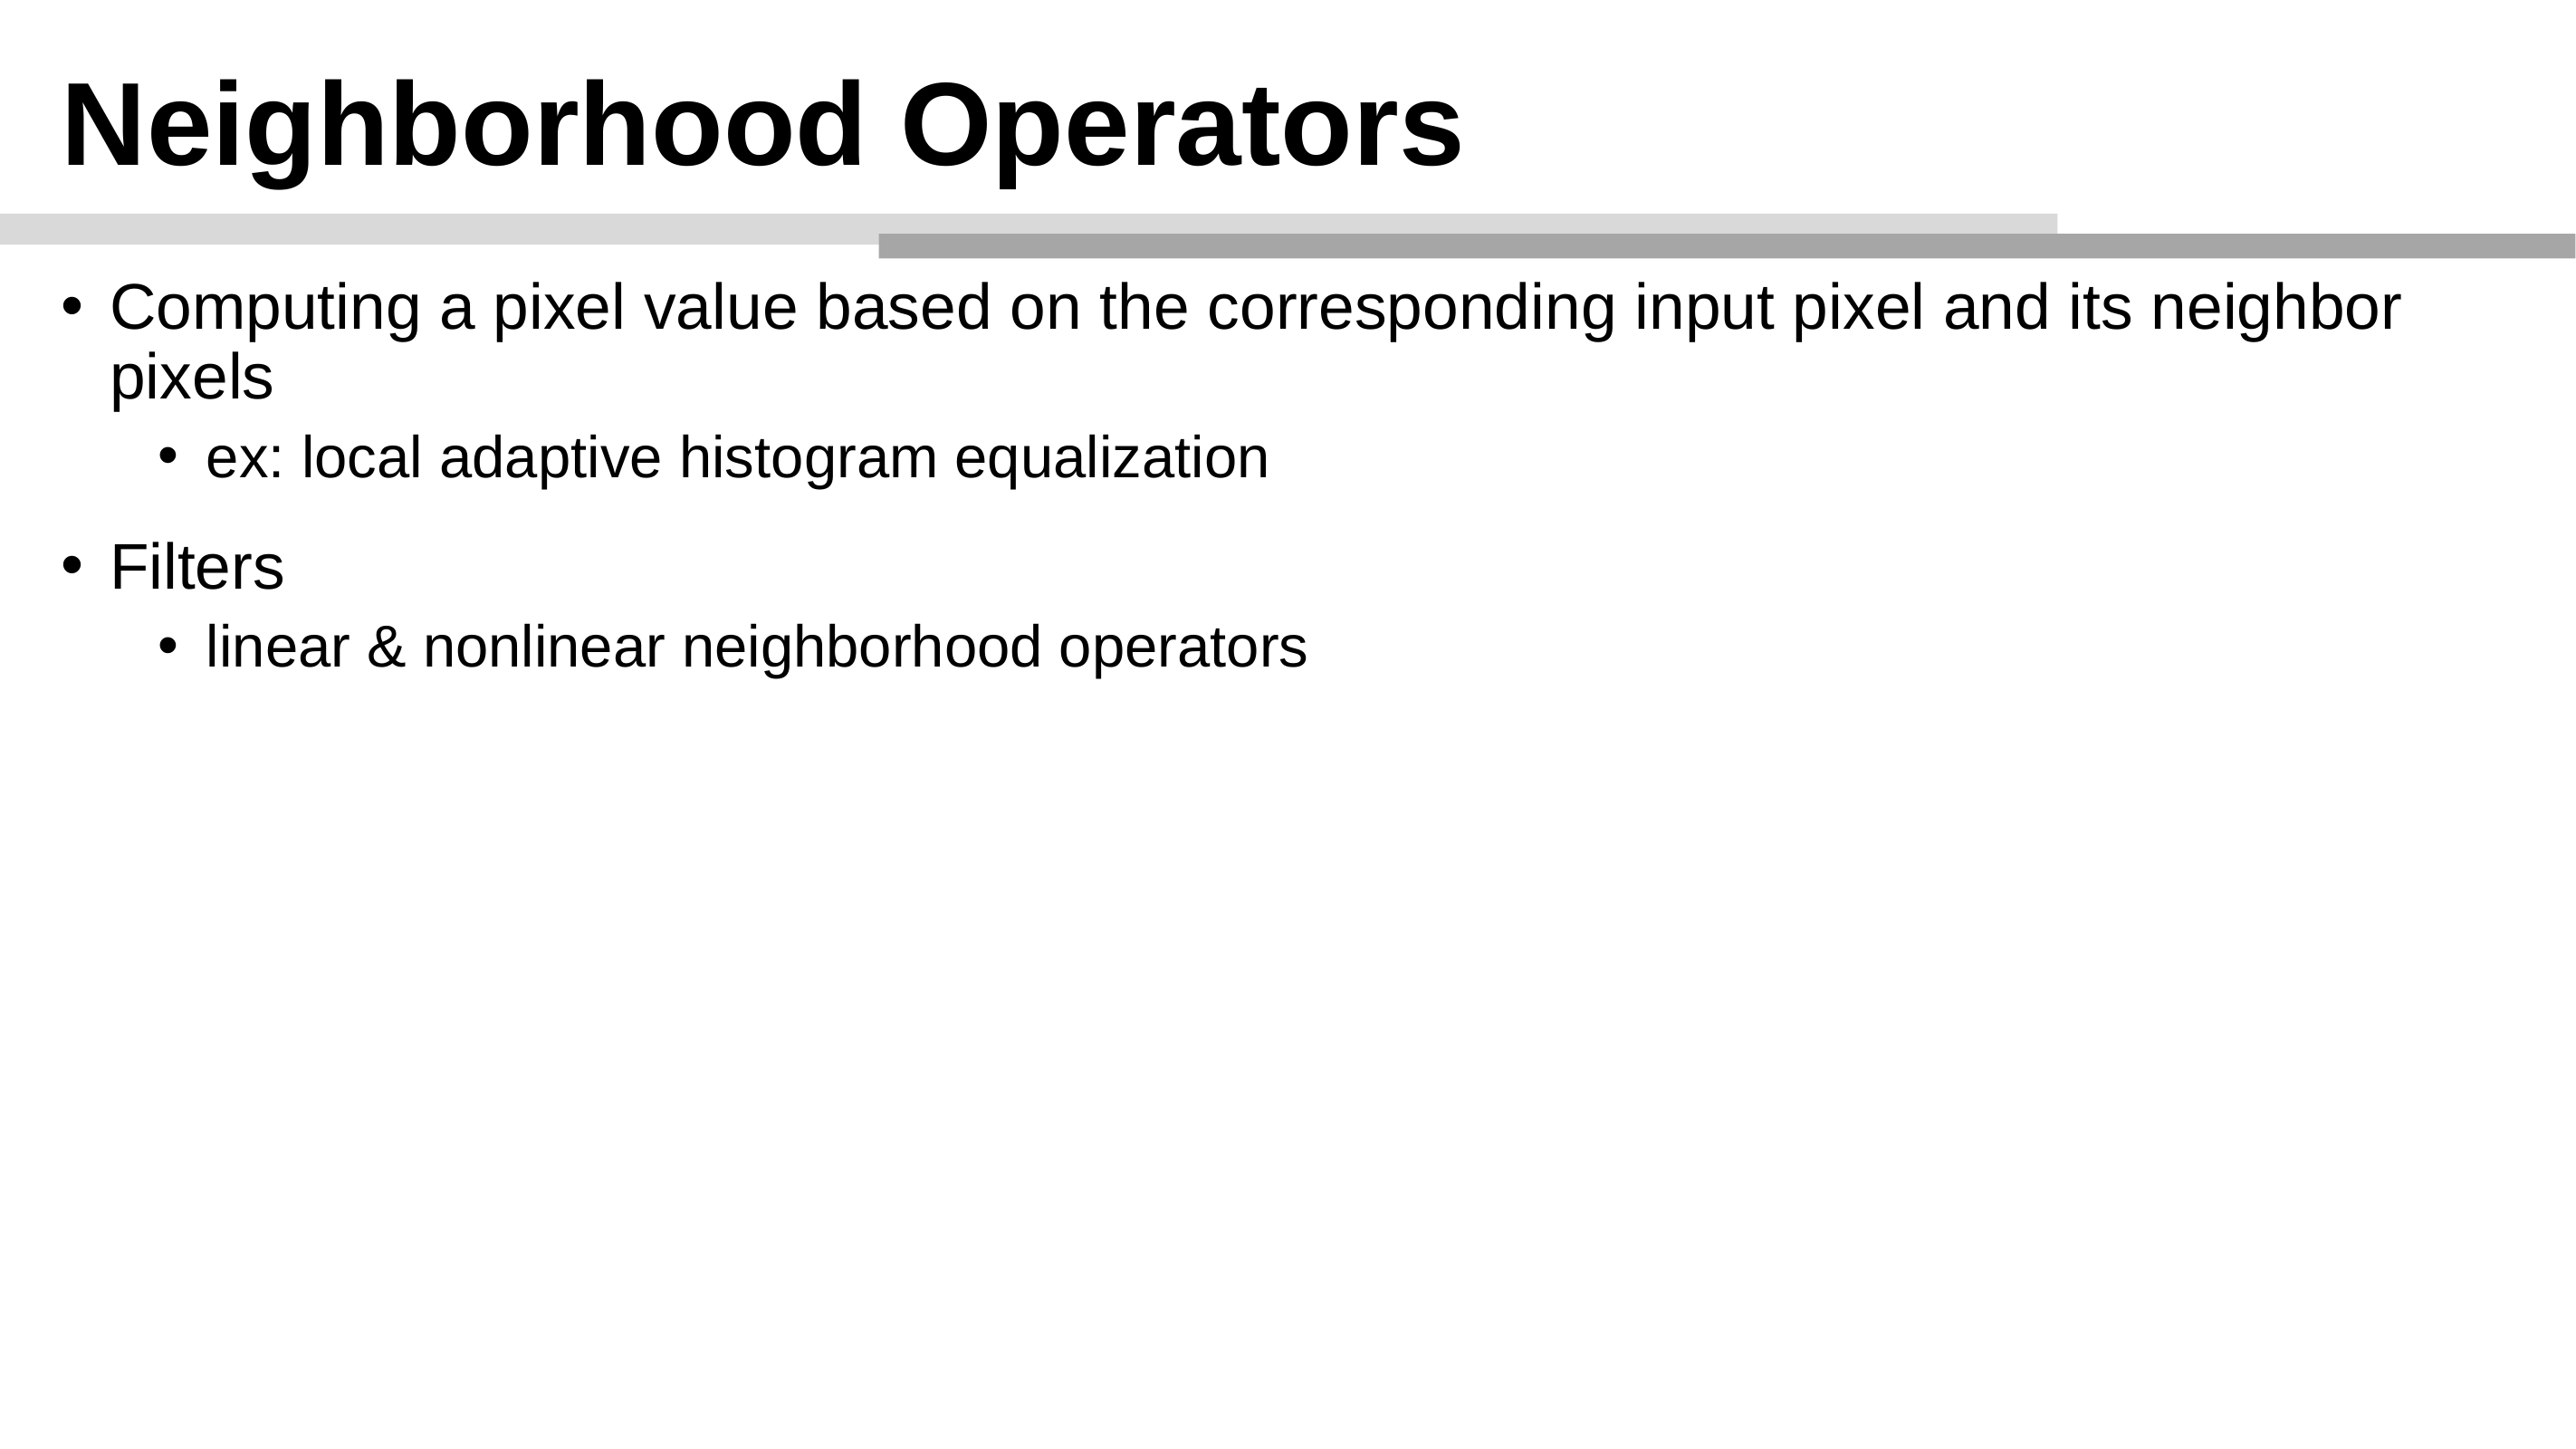

# Neighborhood Operators
Computing a pixel value based on the corresponding input pixel and its neighbor pixels
ex: local adaptive histogram equalization
Filters
linear & nonlinear neighborhood operators